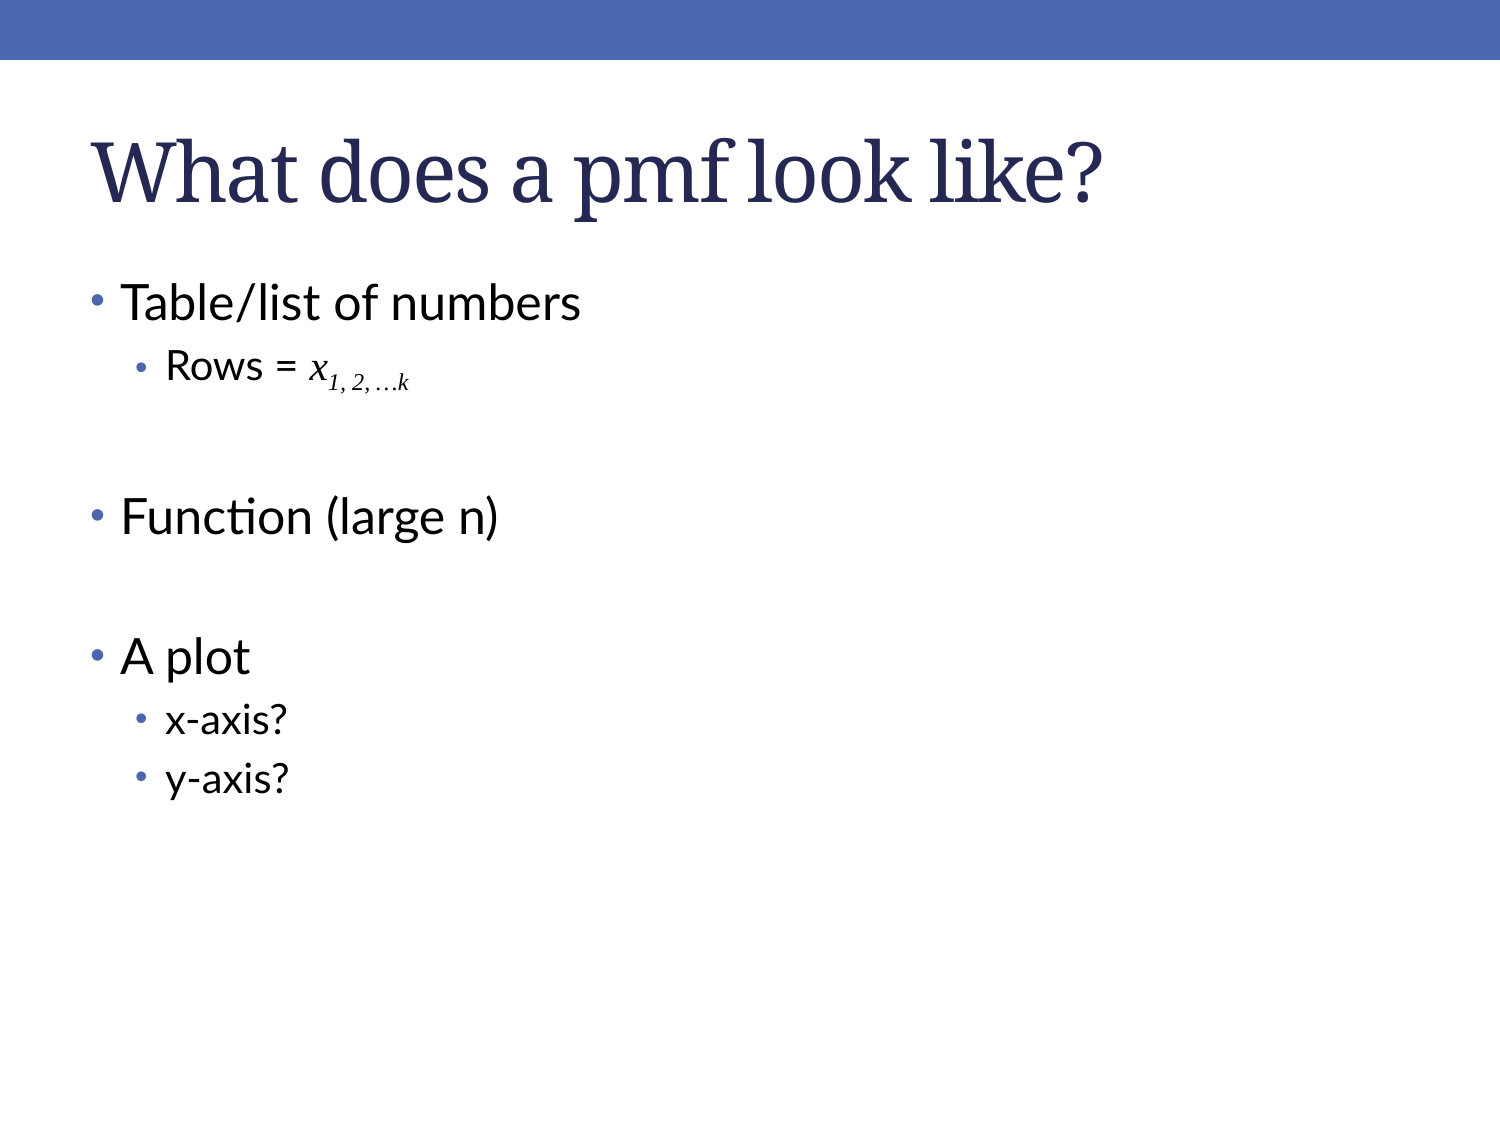

# What does a pmf look like?
Table/list of numbers
Rows = x1, 2, …k

Function (large n)

A plot
x-axis?
y-axis?